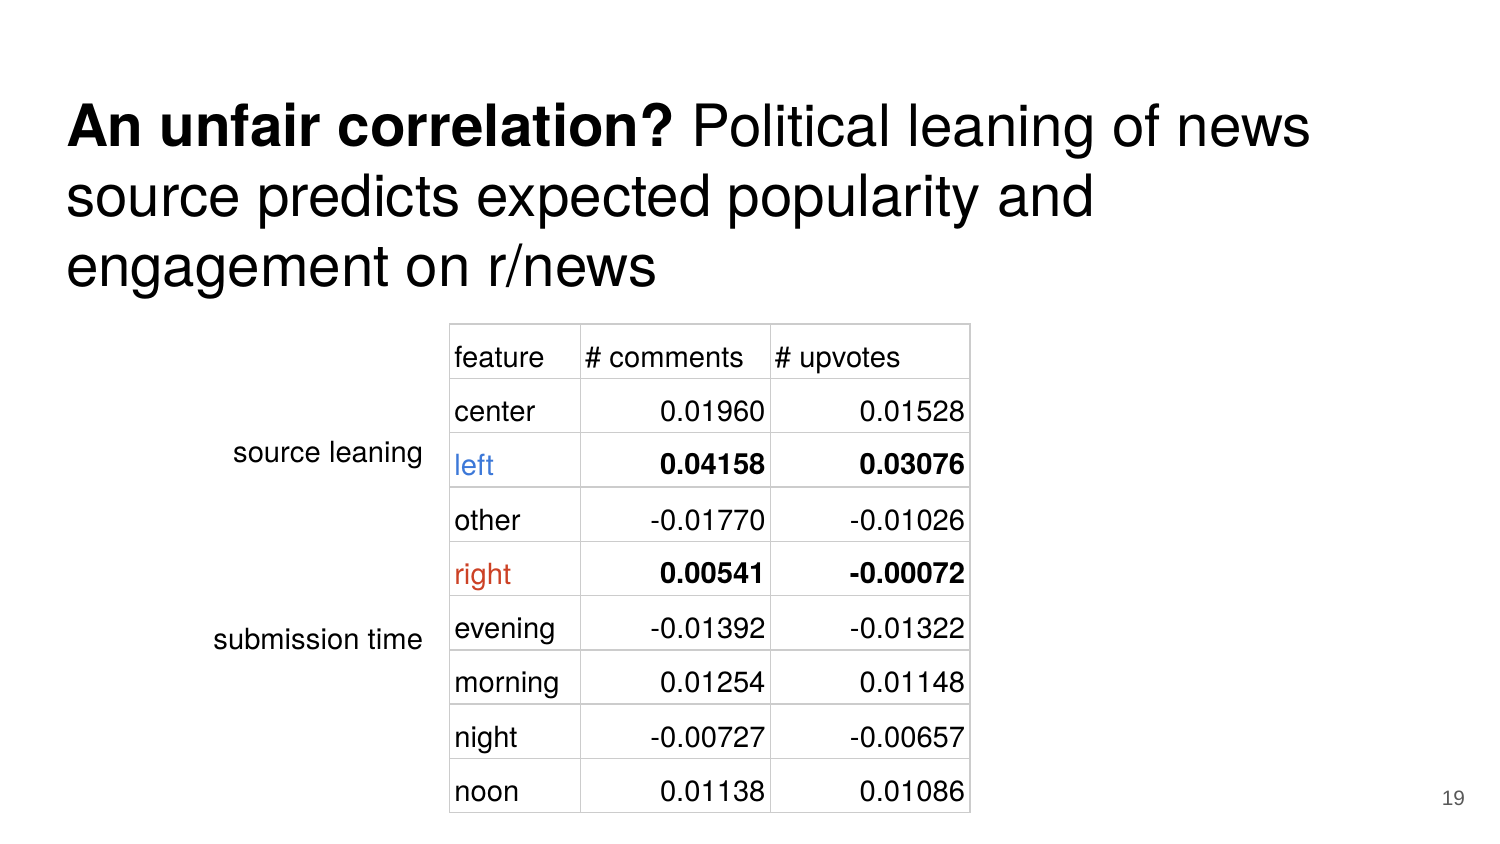

# An unfair correlation? Political leaning of news source predicts expected popularity and engagement on r/news
| feature | # comments | # upvotes |
| --- | --- | --- |
| center | 0.01960 | 0.01528 |
| left | 0.04158 | 0.03076 |
| other | -0.01770 | -0.01026 |
| right | 0.00541 | -0.00072 |
| evening | -0.01392 | -0.01322 |
| morning | 0.01254 | 0.01148 |
| night | -0.00727 | -0.00657 |
| noon | 0.01138 | 0.01086 |
source leaning
submission time
19